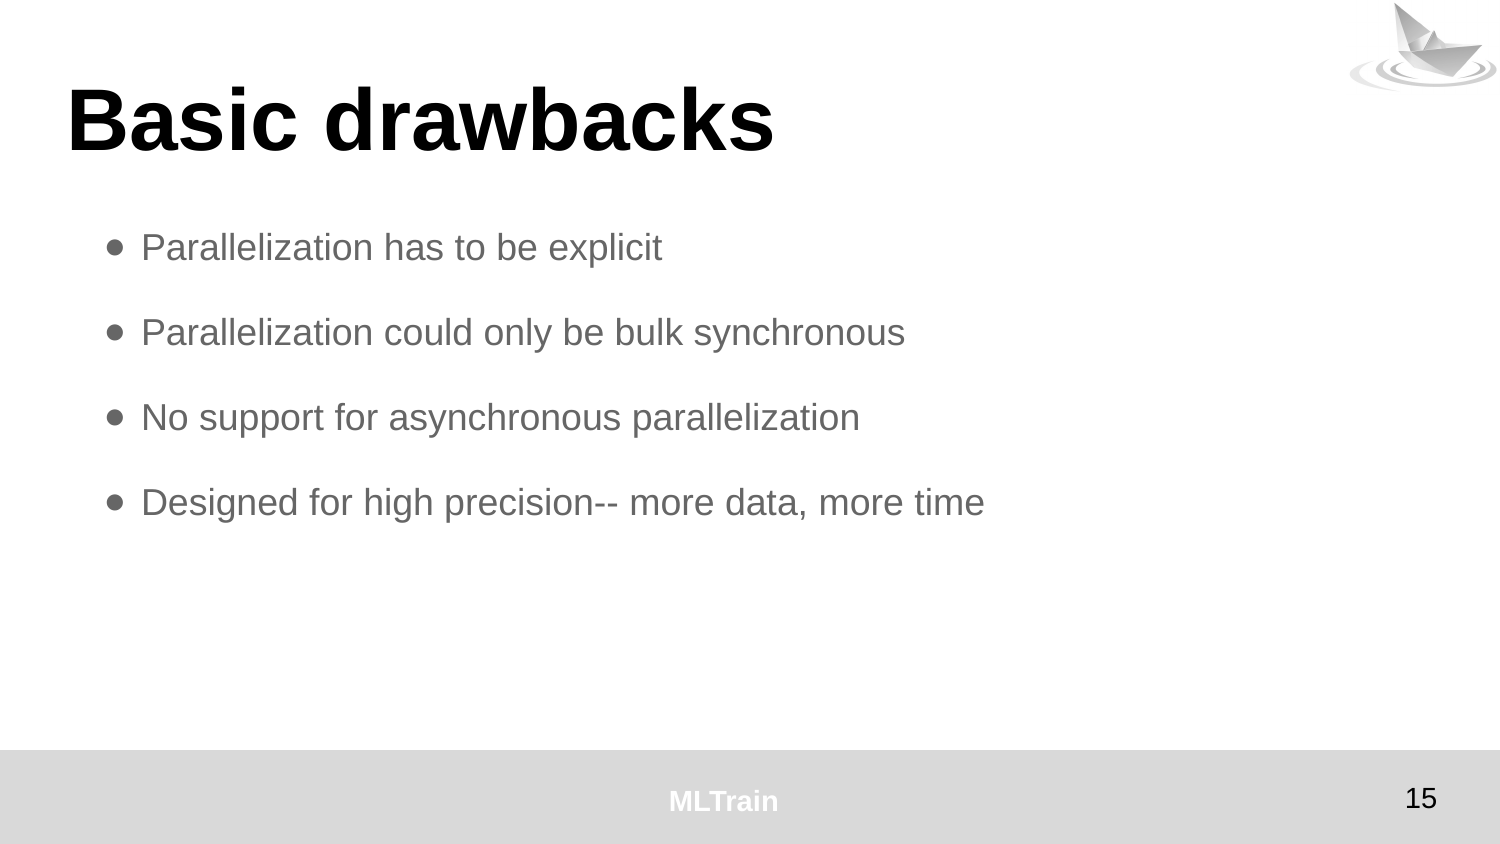

# Basic drawbacks
Parallelization has to be explicit
Parallelization could only be bulk synchronous
No support for asynchronous parallelization
Designed for high precision-- more data, more time

15